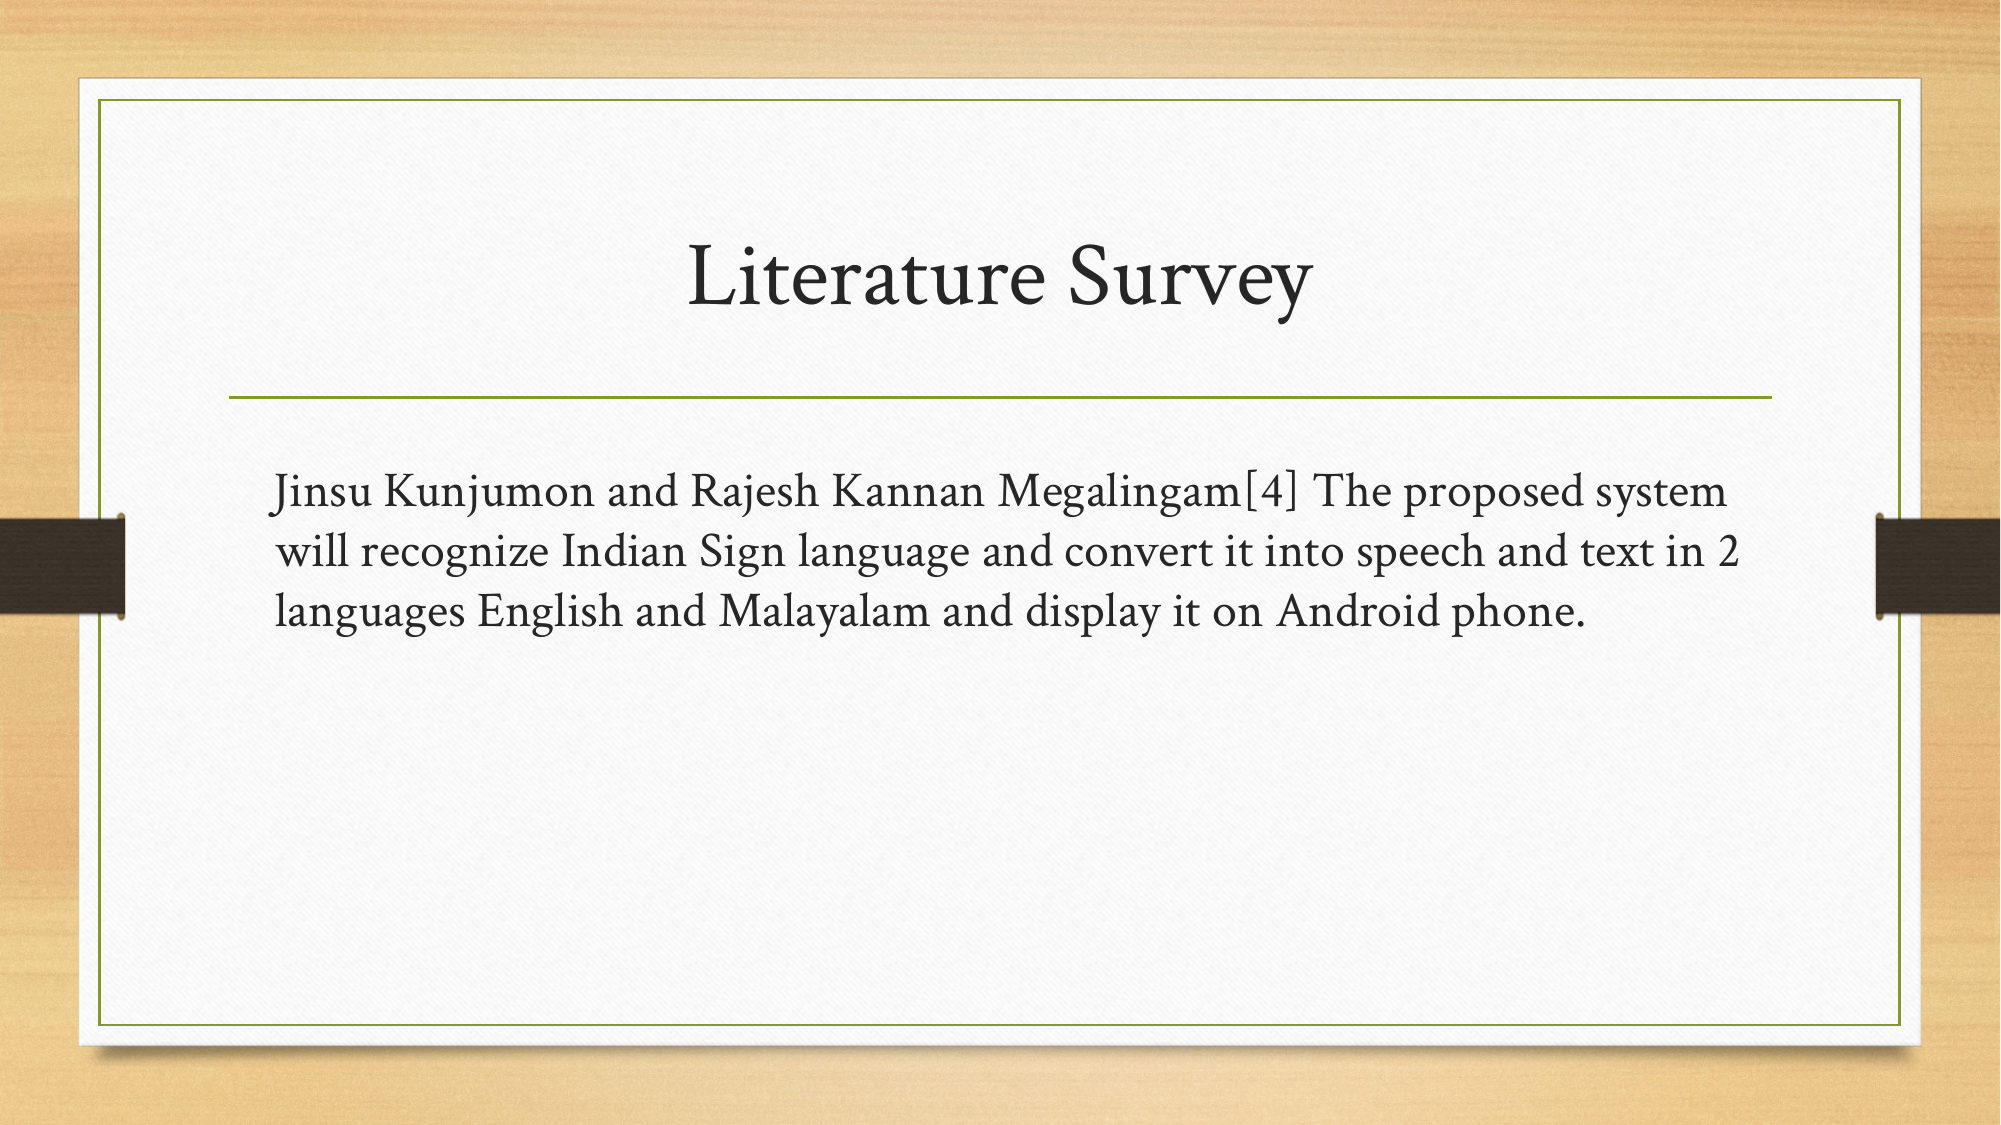

# Literature Survey
    Jinsu Kunjumon and Rajesh Kannan Megalingam[4] The proposed system will recognize Indian Sign language and convert it into speech and text in 2 languages English and Malayalam and display it on Android phone.